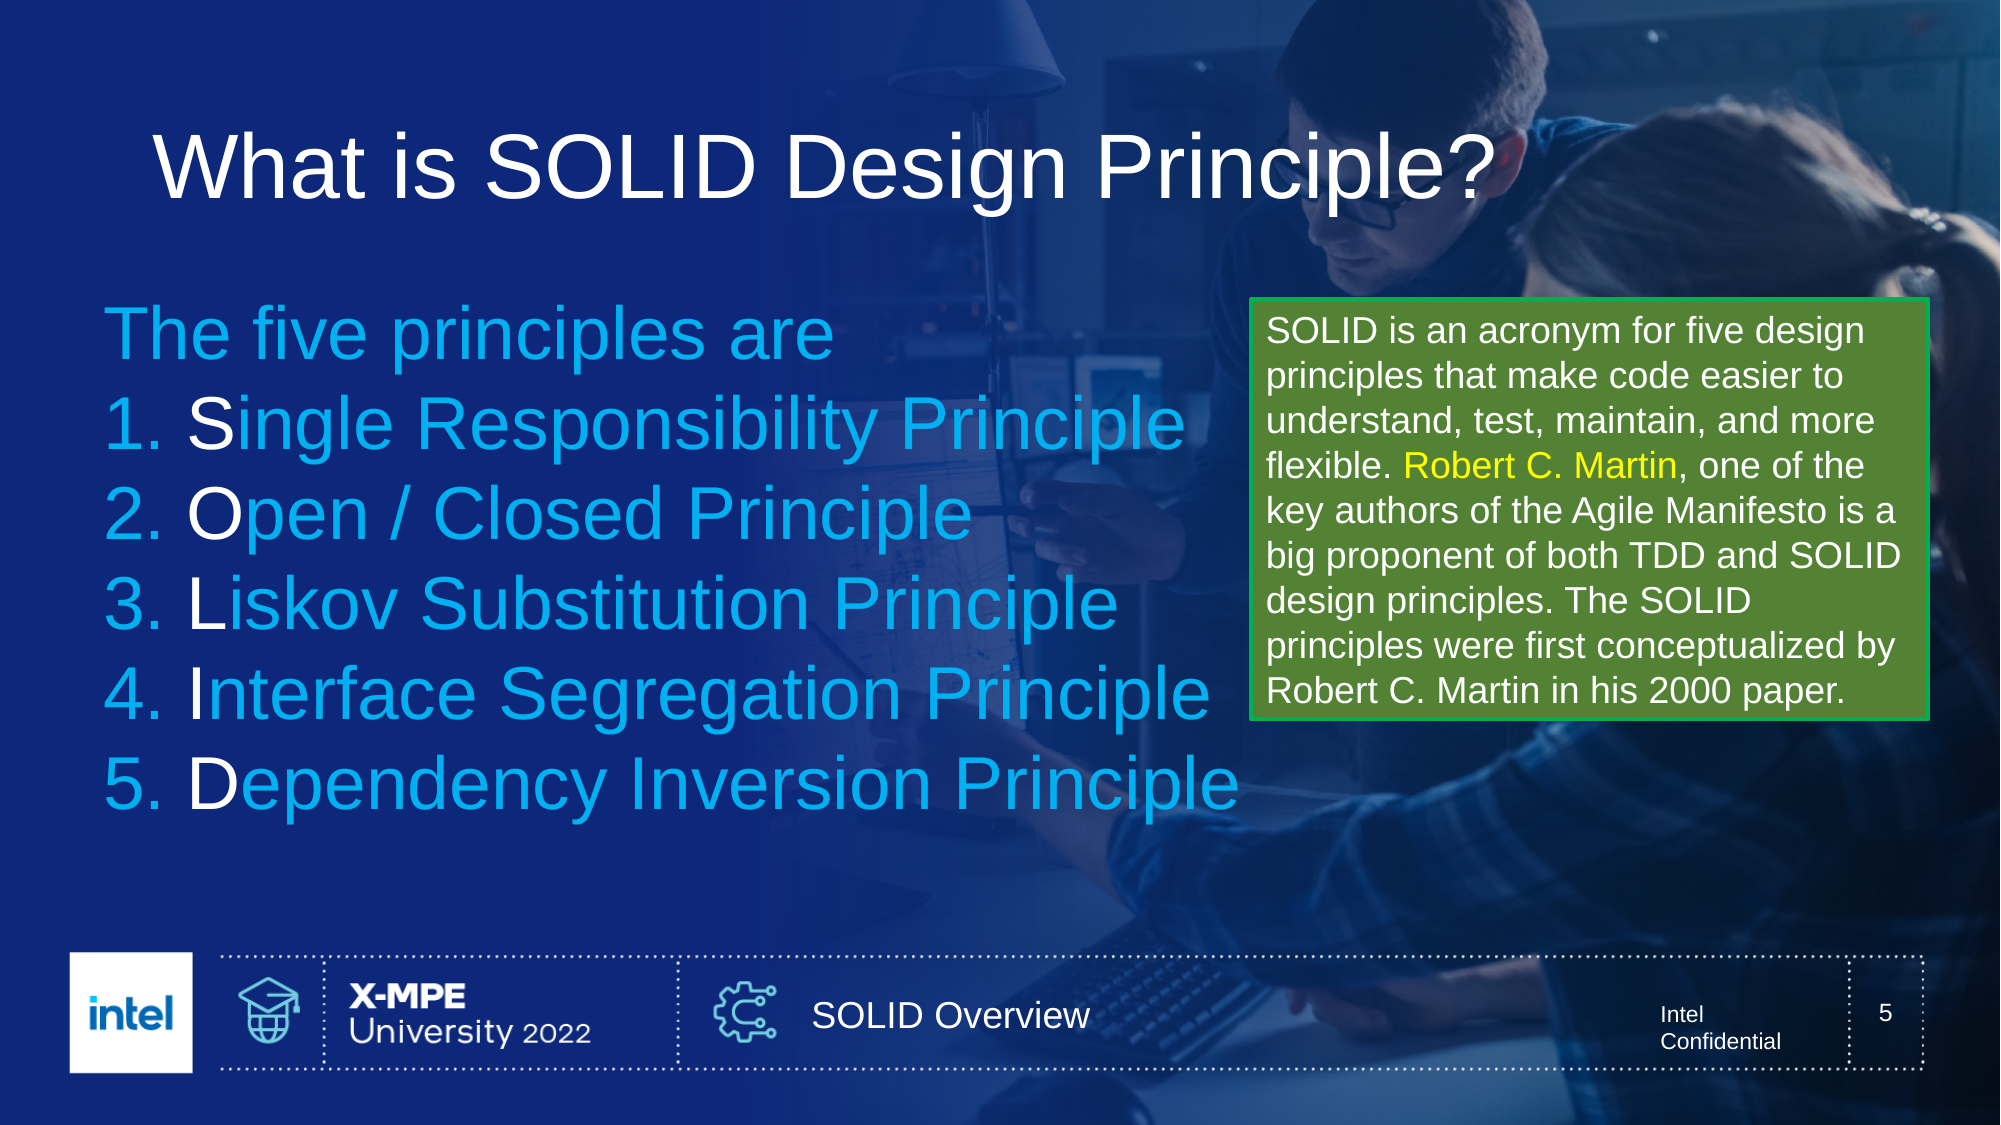

# What is SOLID Design Principle?
The five principles are
1. Single Responsibility Principle
2. Open / Closed Principle
3. Liskov Substitution Principle
4. Interface Segregation Principle
5. Dependency Inversion Principle

SOLID is an acronym for five design principles that make code easier to understand, test, maintain, and more flexible. Robert C. Martin, one of the key authors of the Agile Manifesto is a big proponent of both TDD and SOLID design principles. The SOLID principles were first conceptualized by Robert C. Martin in his 2000 paper.
SOLID Overview